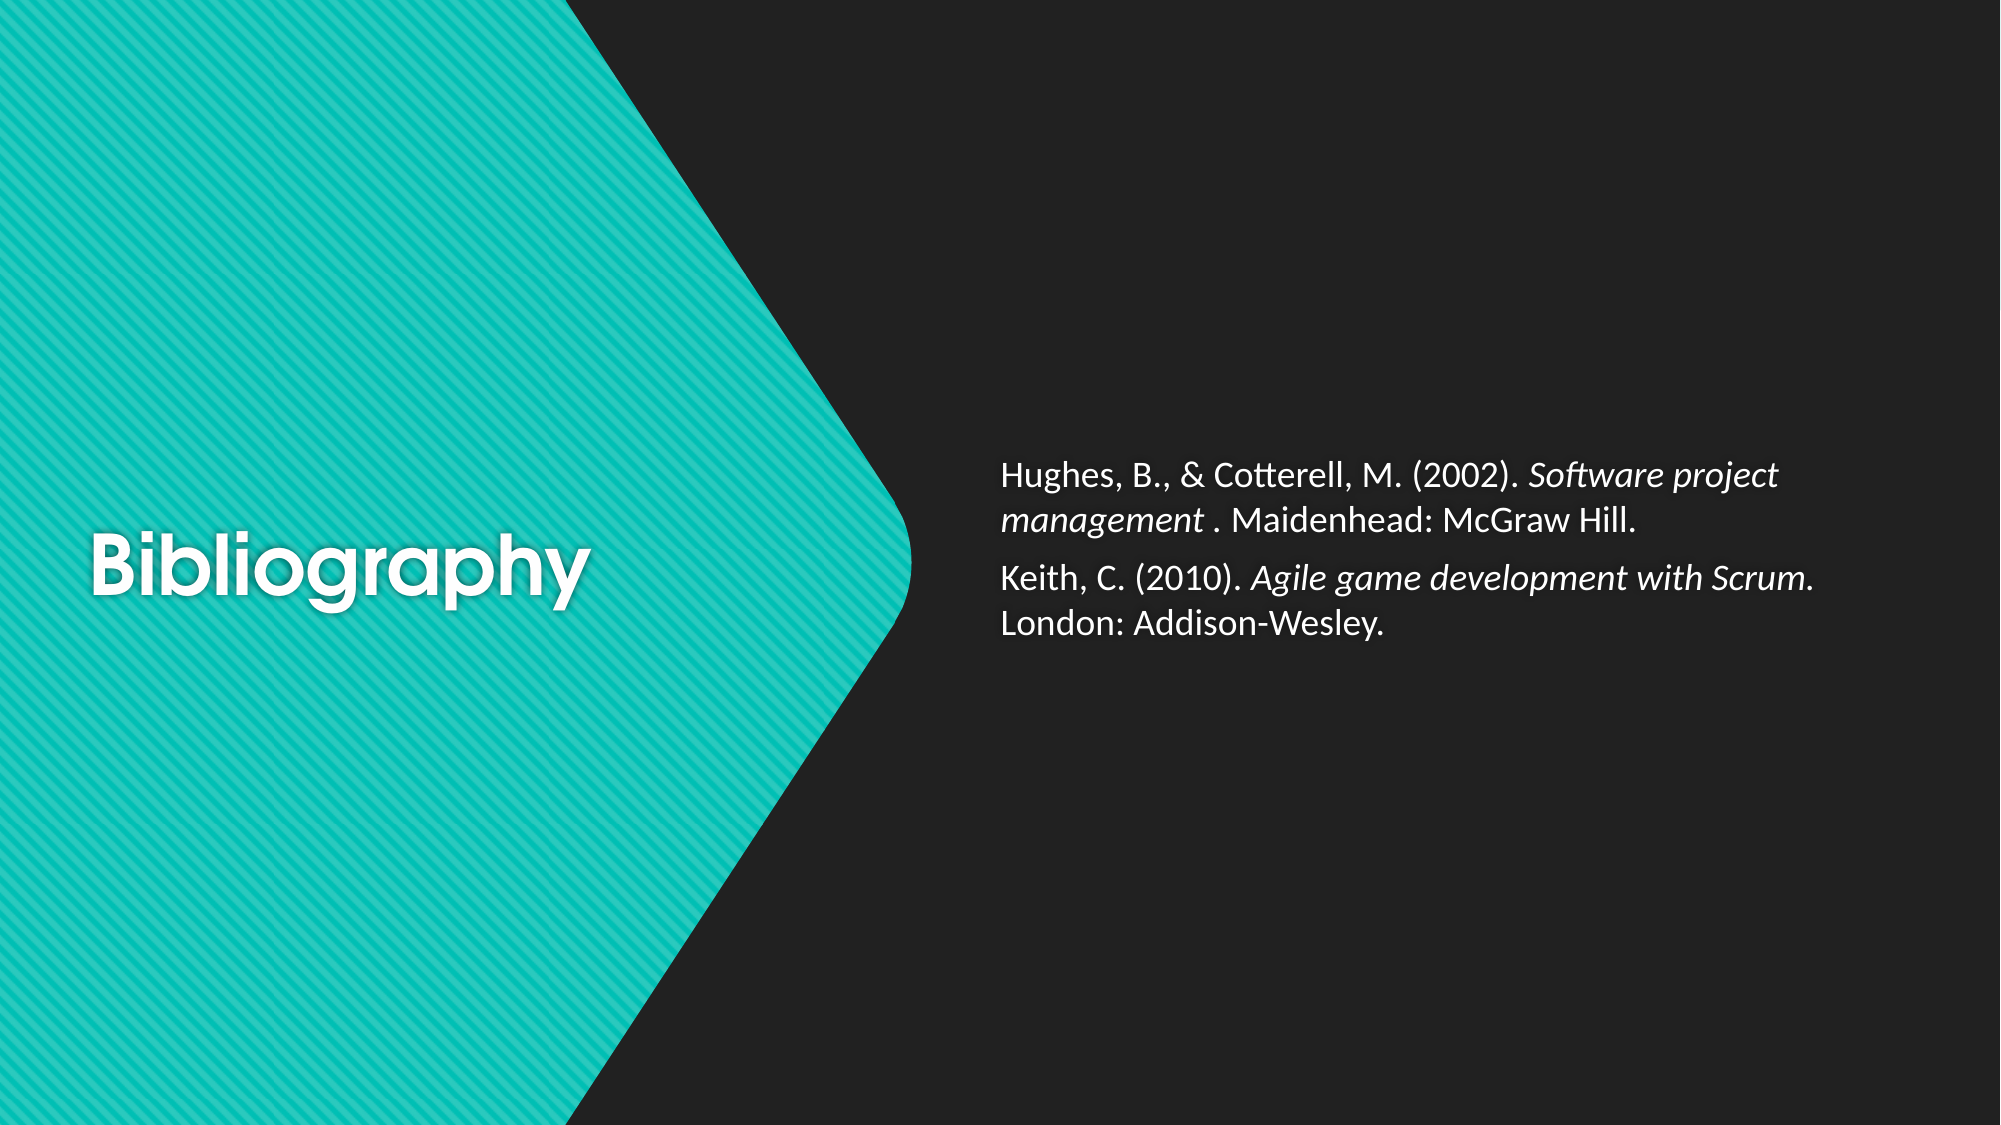

Hughes, B., & Cotterell, M. (2002). Software project management . Maidenhead: McGraw Hill.
Keith, C. (2010). Agile game development with Scrum. London: Addison-Wesley.

# Bibliography